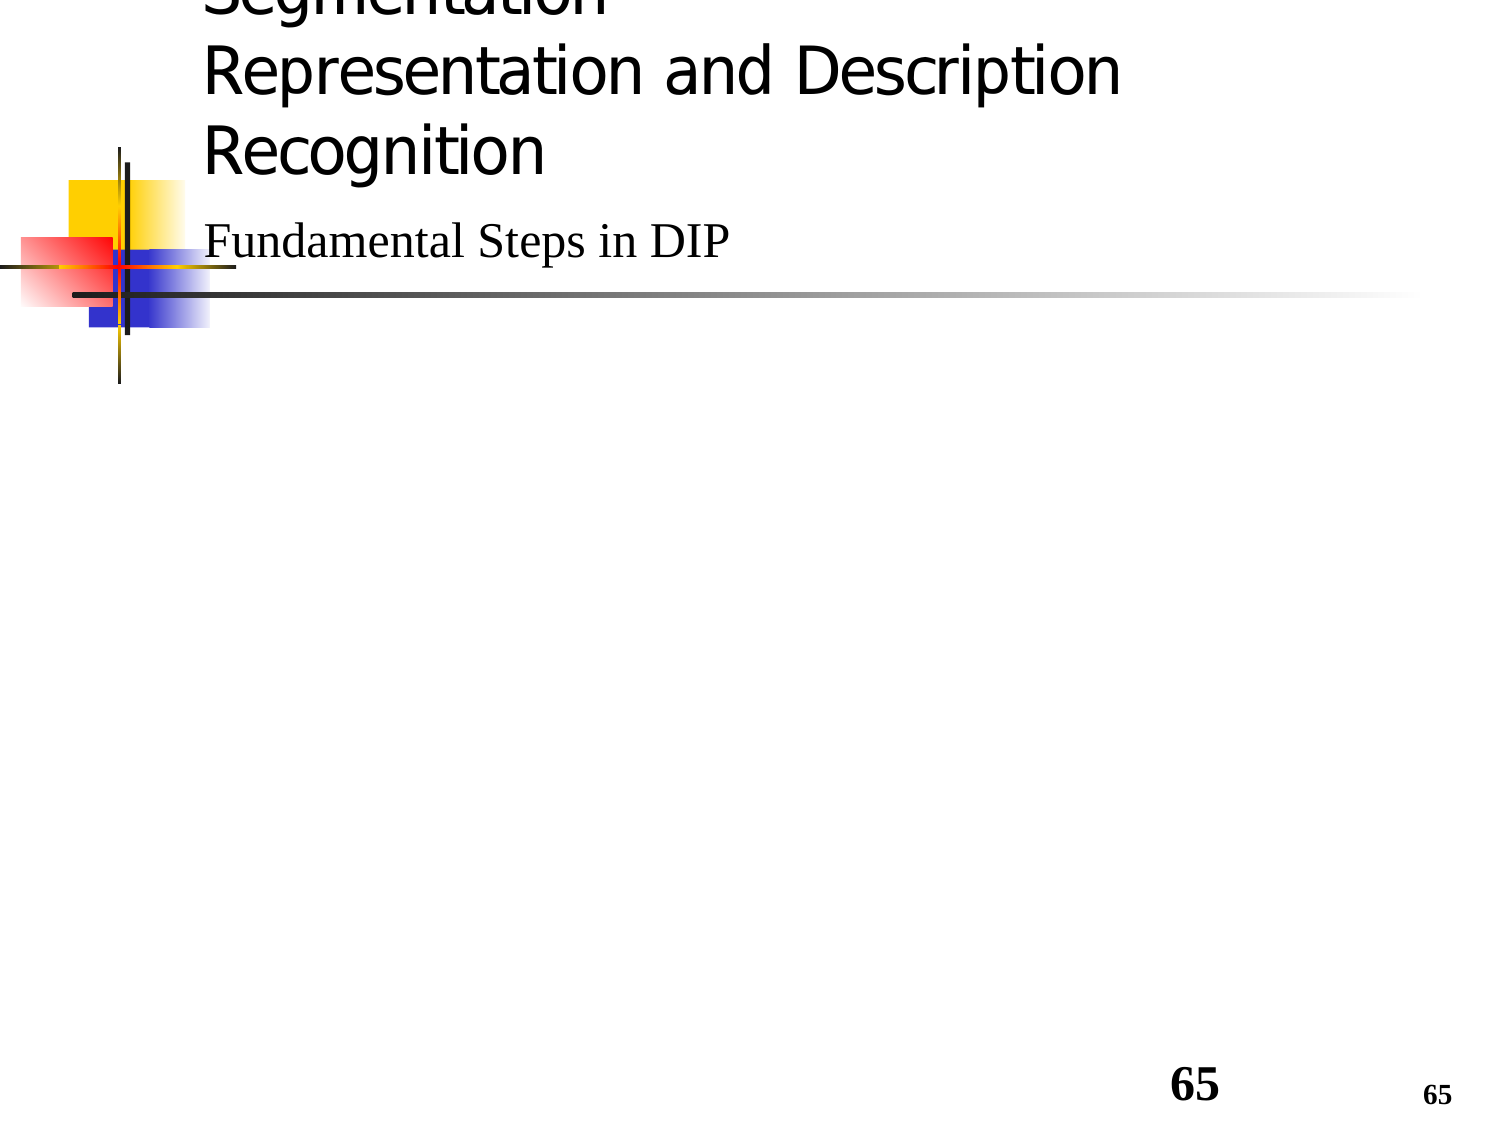

Fundamental Steps in DIP
Image Acquisition
Preprocessing
Segmentation
Representation and Description
Recognition

65
65